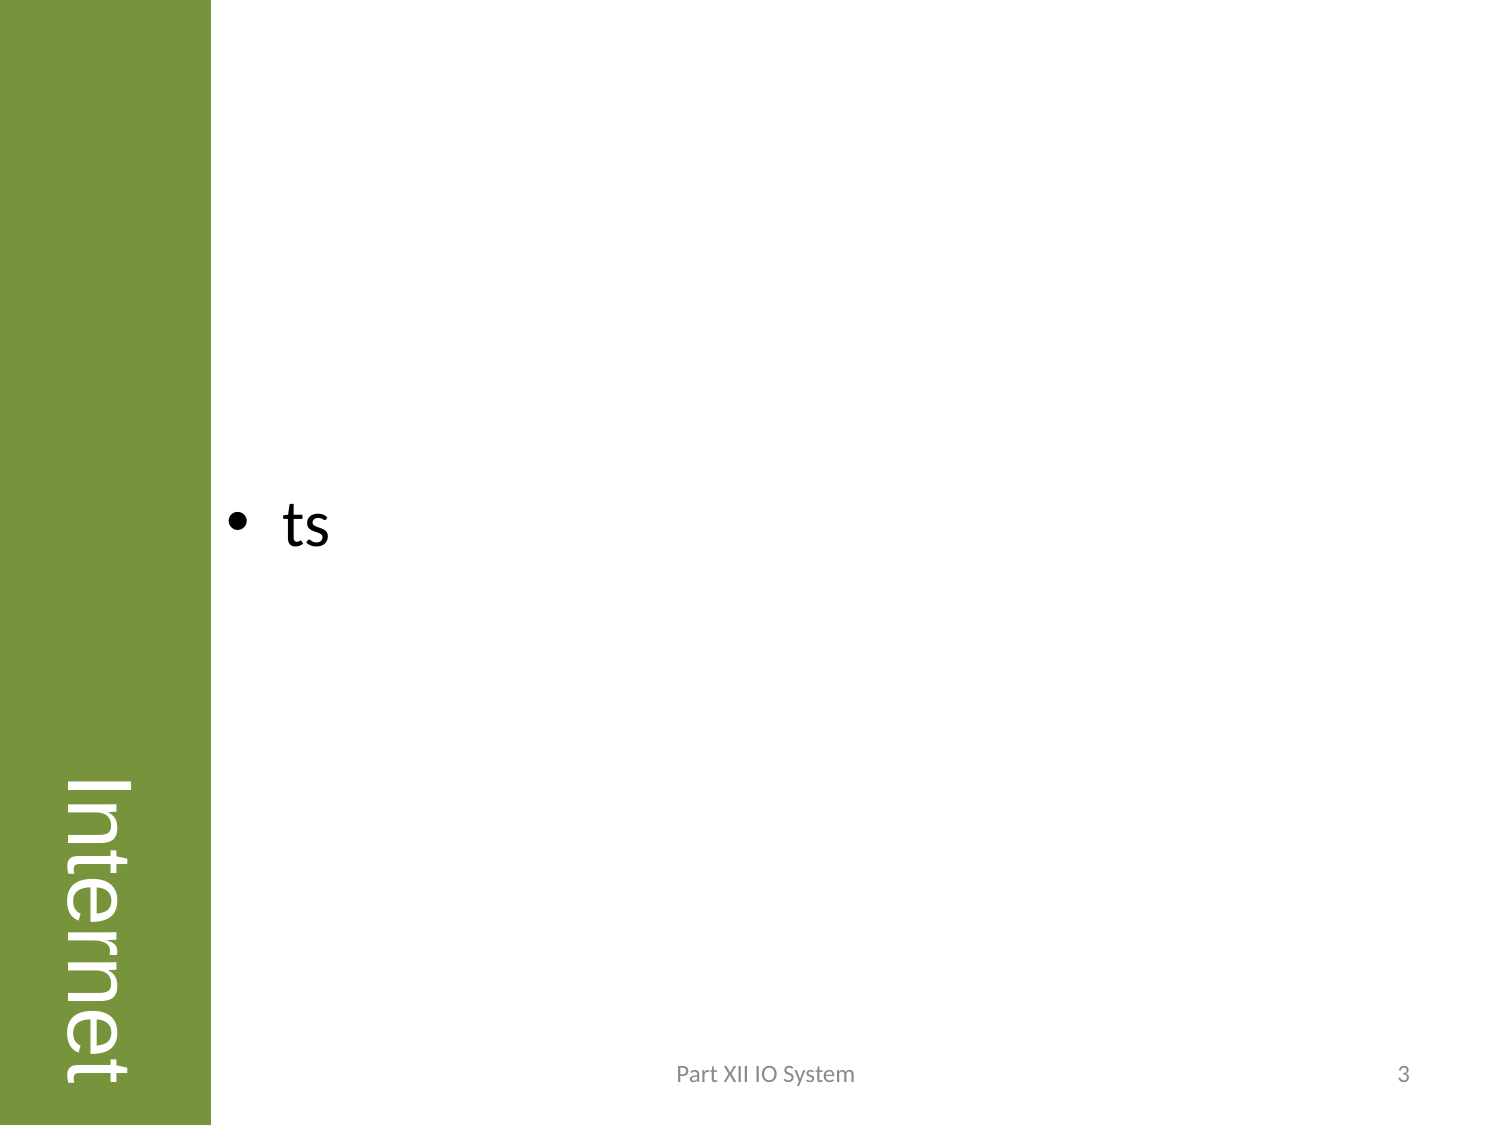

# Internet
ts
Part XII IO System
3